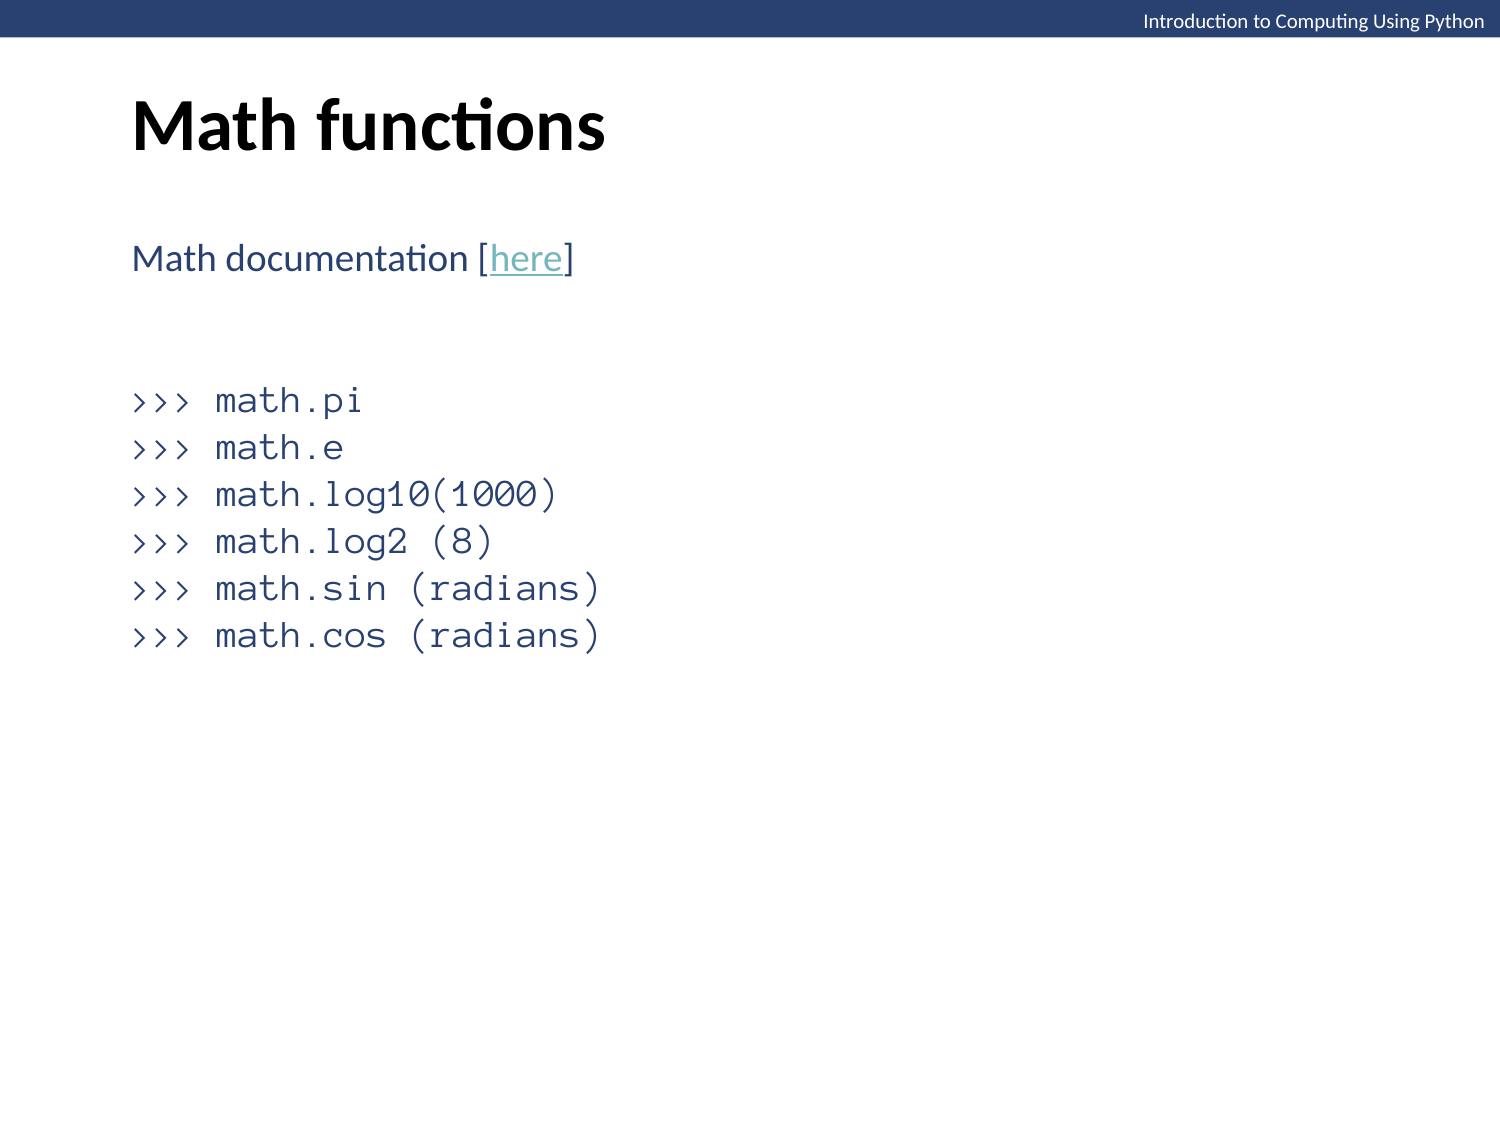

Math functions
Introduction to Computing Using Python
Math documentation [here]

>>> math.pi
>>> math.e
>>> math.log10(1000)
>>> math.log2 (8)
>>> math.sin (radians)
>>> math.cos (radians)